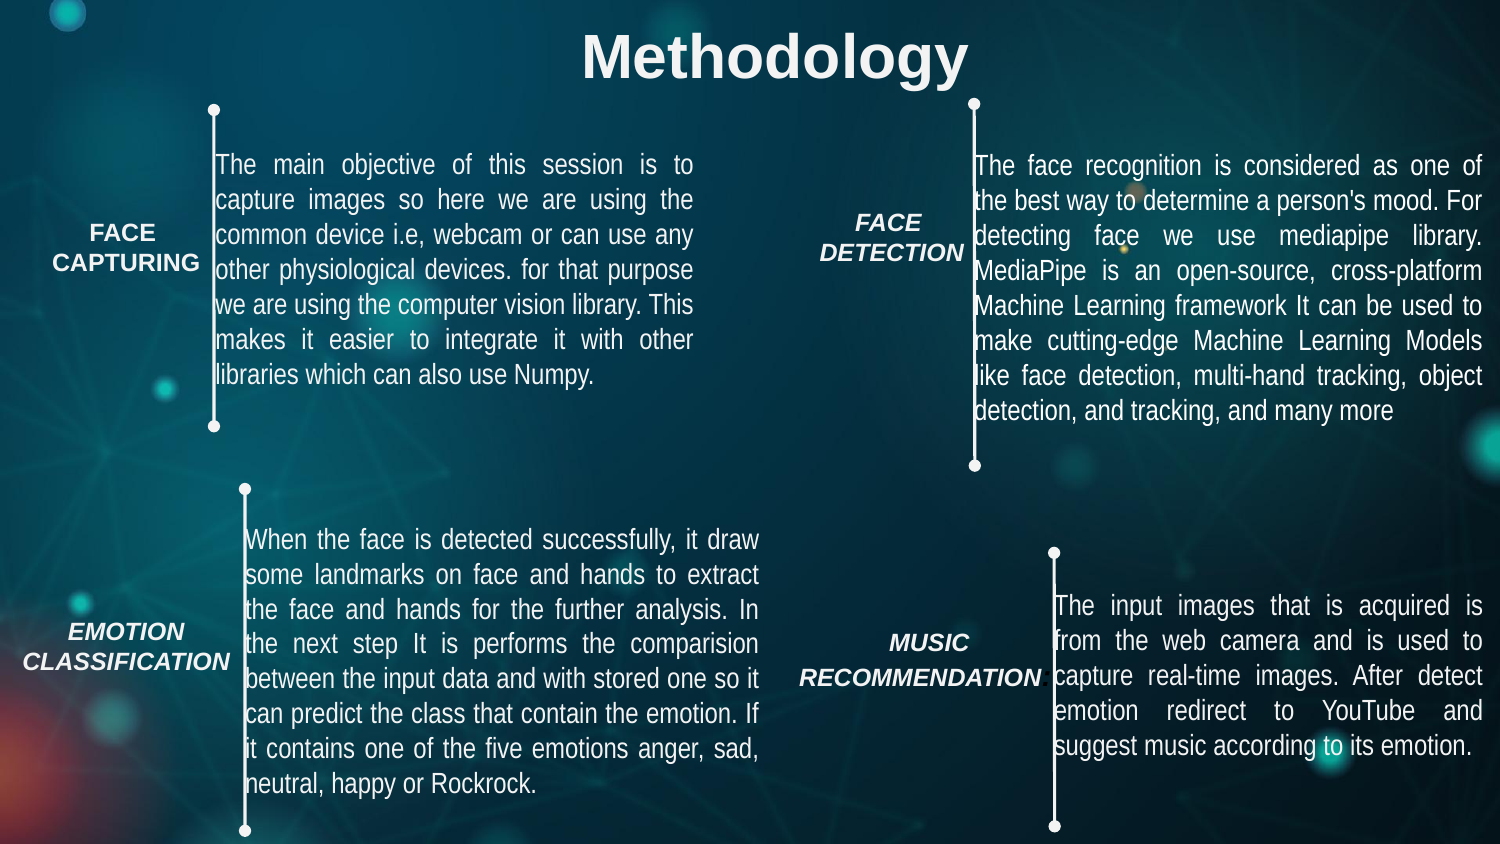

Methodology
# The main objective of this session is to capture images so here we are using the common device i.e, webcam or can use any other physiological devices. for that purpose we are using the computer vision library. This makes it easier to integrate it with other libraries which can also use Numpy.
The face recognition is considered as one of the best way to determine a person's mood. For detecting face we use mediapipe library. MediaPipe is an open-source, cross-platform Machine Learning framework It can be used to make cutting-edge Machine Learning Models like face detection, multi-hand tracking, object detection, and tracking, and many more
FACE
DETECTION
FACE
CAPTURING
When the face is detected successfully, it draw some landmarks on face and hands to extract the face and hands for the further analysis. In the next step It is performs the comparision between the input data and with stored one so it can predict the class that contain the emotion. If it contains one of the five emotions anger, sad, neutral, happy or Rockrock.
The input images that is acquired is from the web camera and is used to capture real-time images. After detect emotion redirect to YouTube and suggest music according to its emotion.
EMOTION CLASSIFICATION
MUSIC RECOMMENDATION: